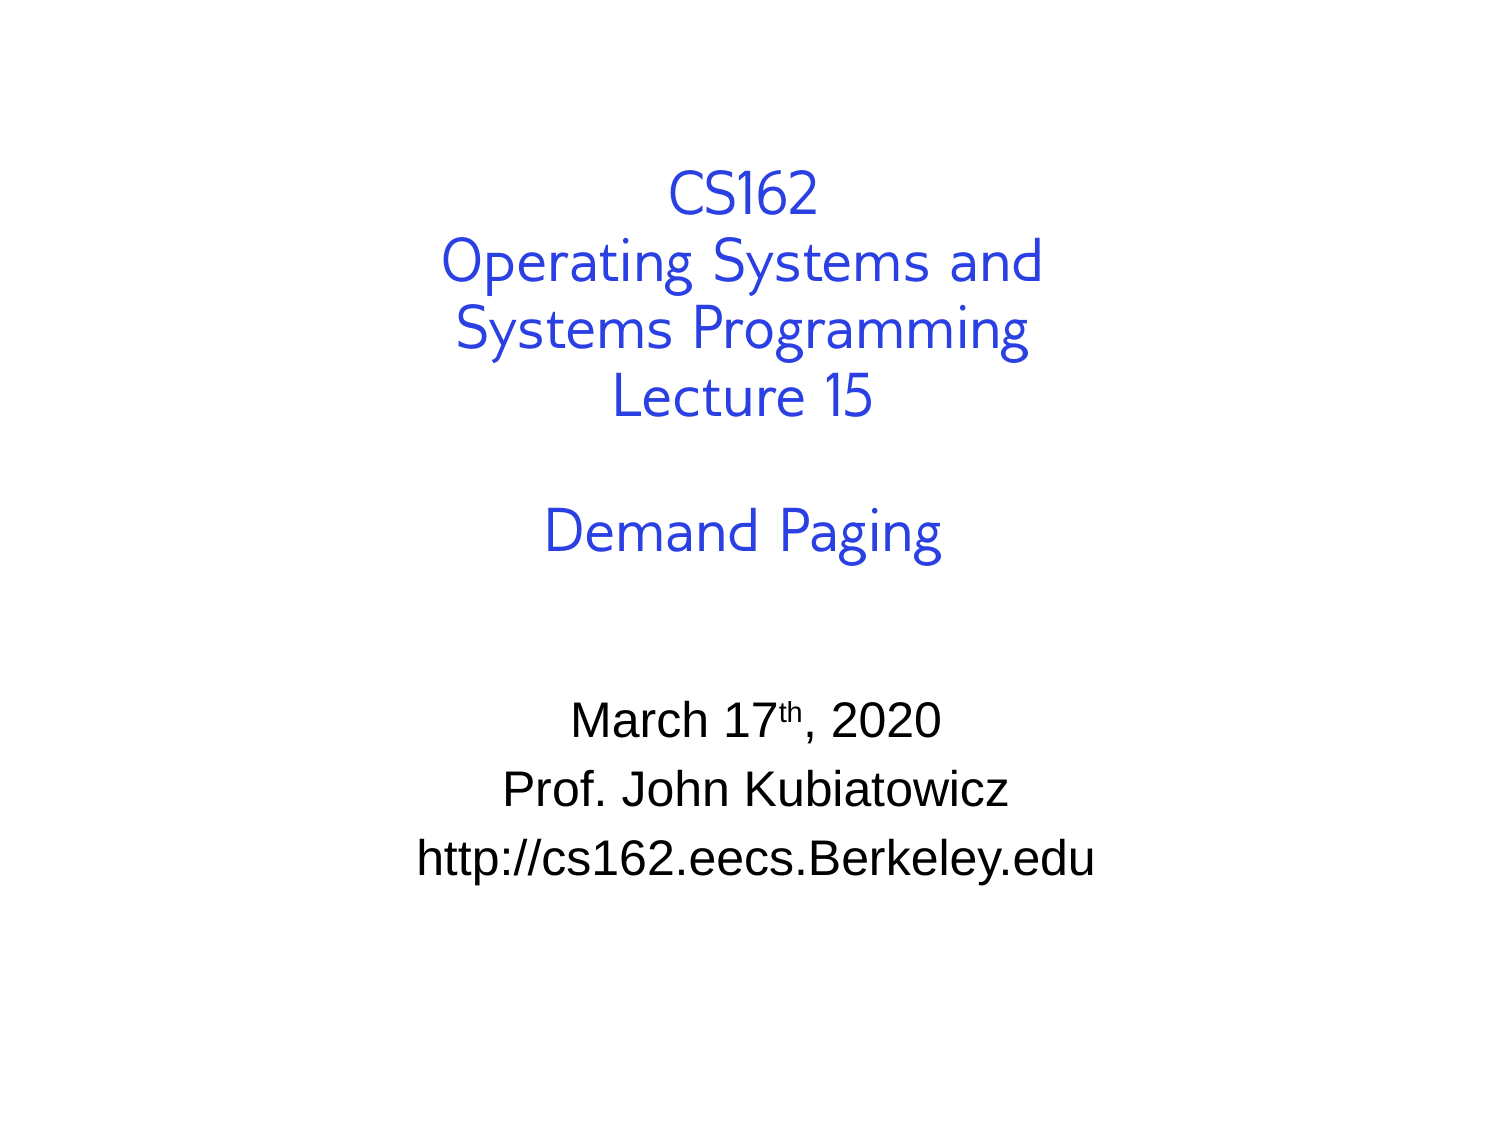

# CS162 Operating Systems and Systems Programming Lecture 15 Demand Paging
March 17th, 2020
Prof. John Kubiatowicz
http://cs162.eecs.Berkeley.edu